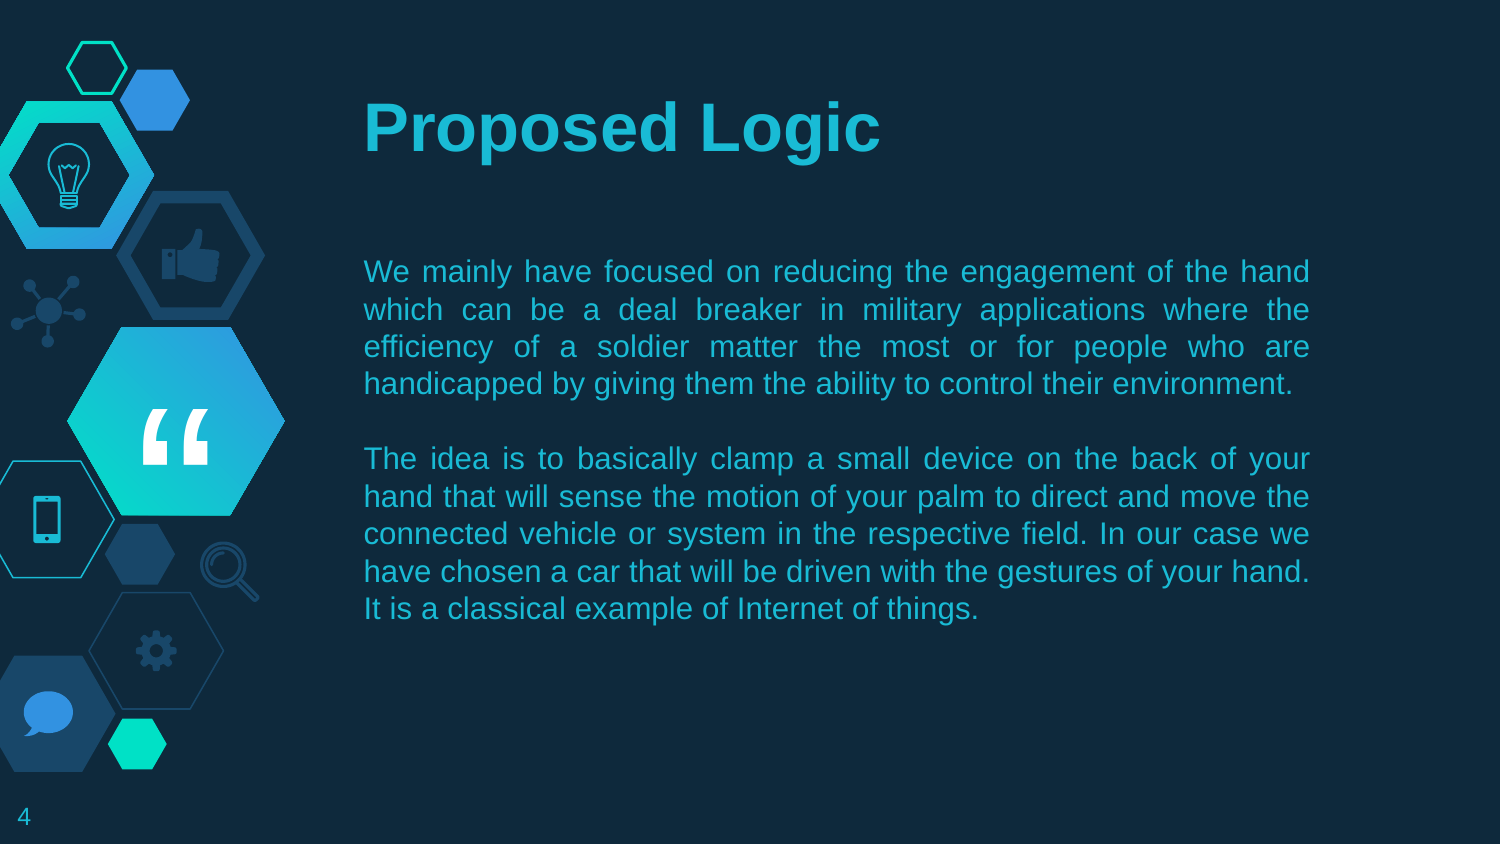

Proposed Logic
We mainly have focused on reducing the engagement of the hand which can be a deal breaker in military applications where the efficiency of a soldier matter the most or for people who are handicapped by giving them the ability to control their environment.

The idea is to basically clamp a small device on the back of your hand that will sense the motion of your palm to direct and move the connected vehicle or system in the respective field. In our case we have chosen a car that will be driven with the gestures of your hand. It is a classical example of Internet of things.

4